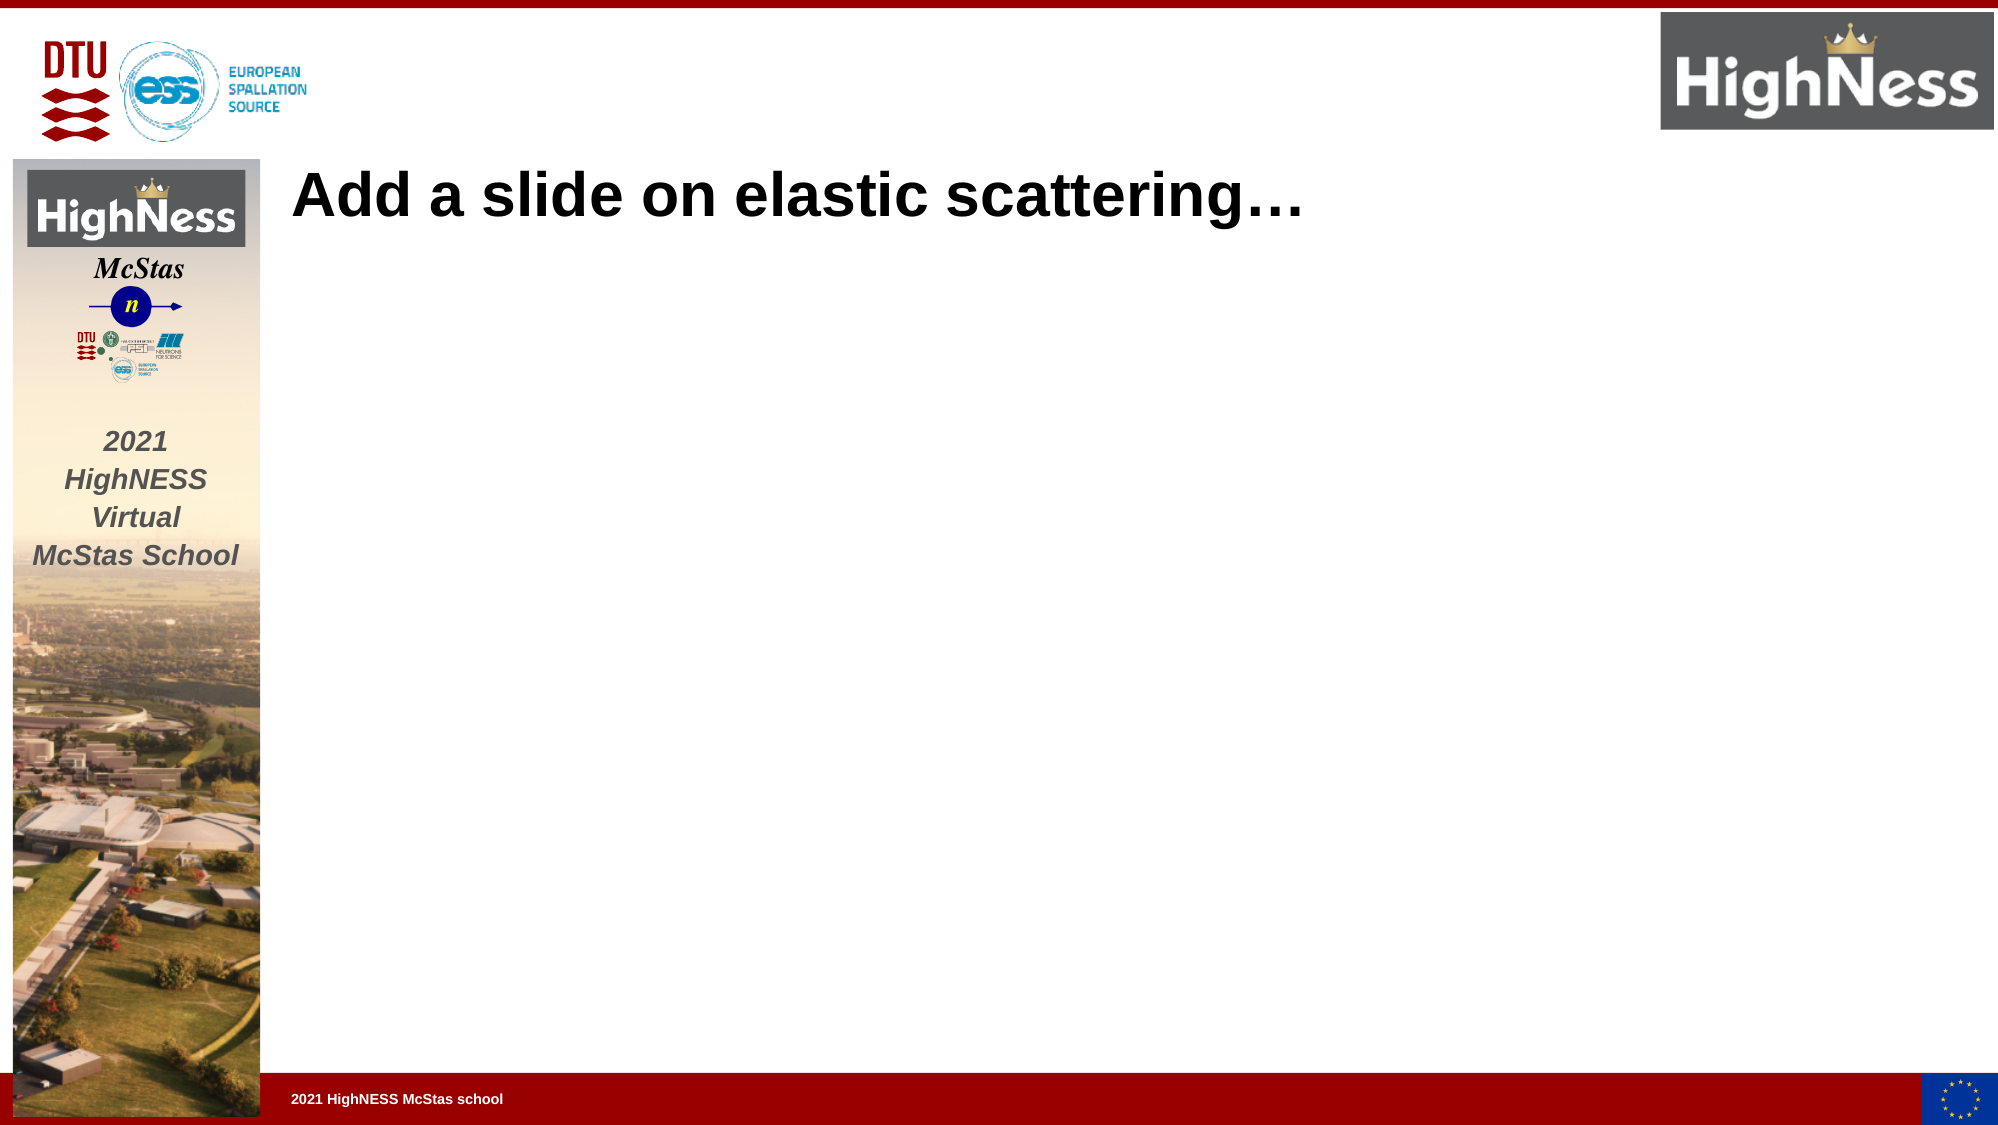

# Add a slide on elastic scattering…
3